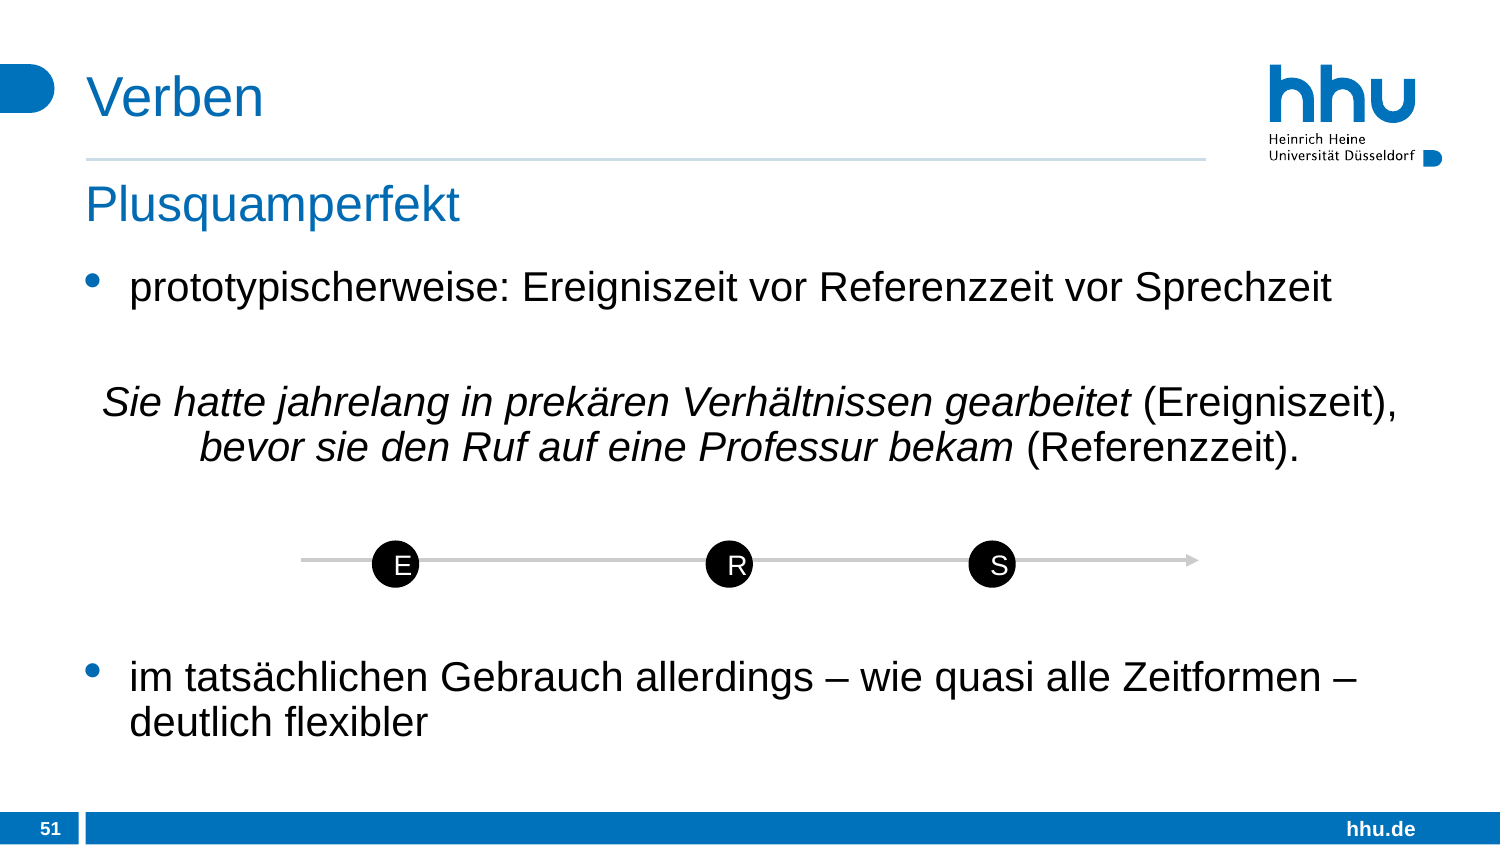

# Verben
Plusquamperfekt
prototypischerweise: Ereigniszeit vor Referenzzeit vor Sprechzeit

Sie hatte jahrelang in prekären Verhältnissen gearbeitet (Ereigniszeit), bevor sie den Ruf auf eine Professur bekam (Referenzzeit).

im tatsächlichen Gebrauch allerdings – wie quasi alle Zeitformen – deutlich flexibler
E
R
S
51